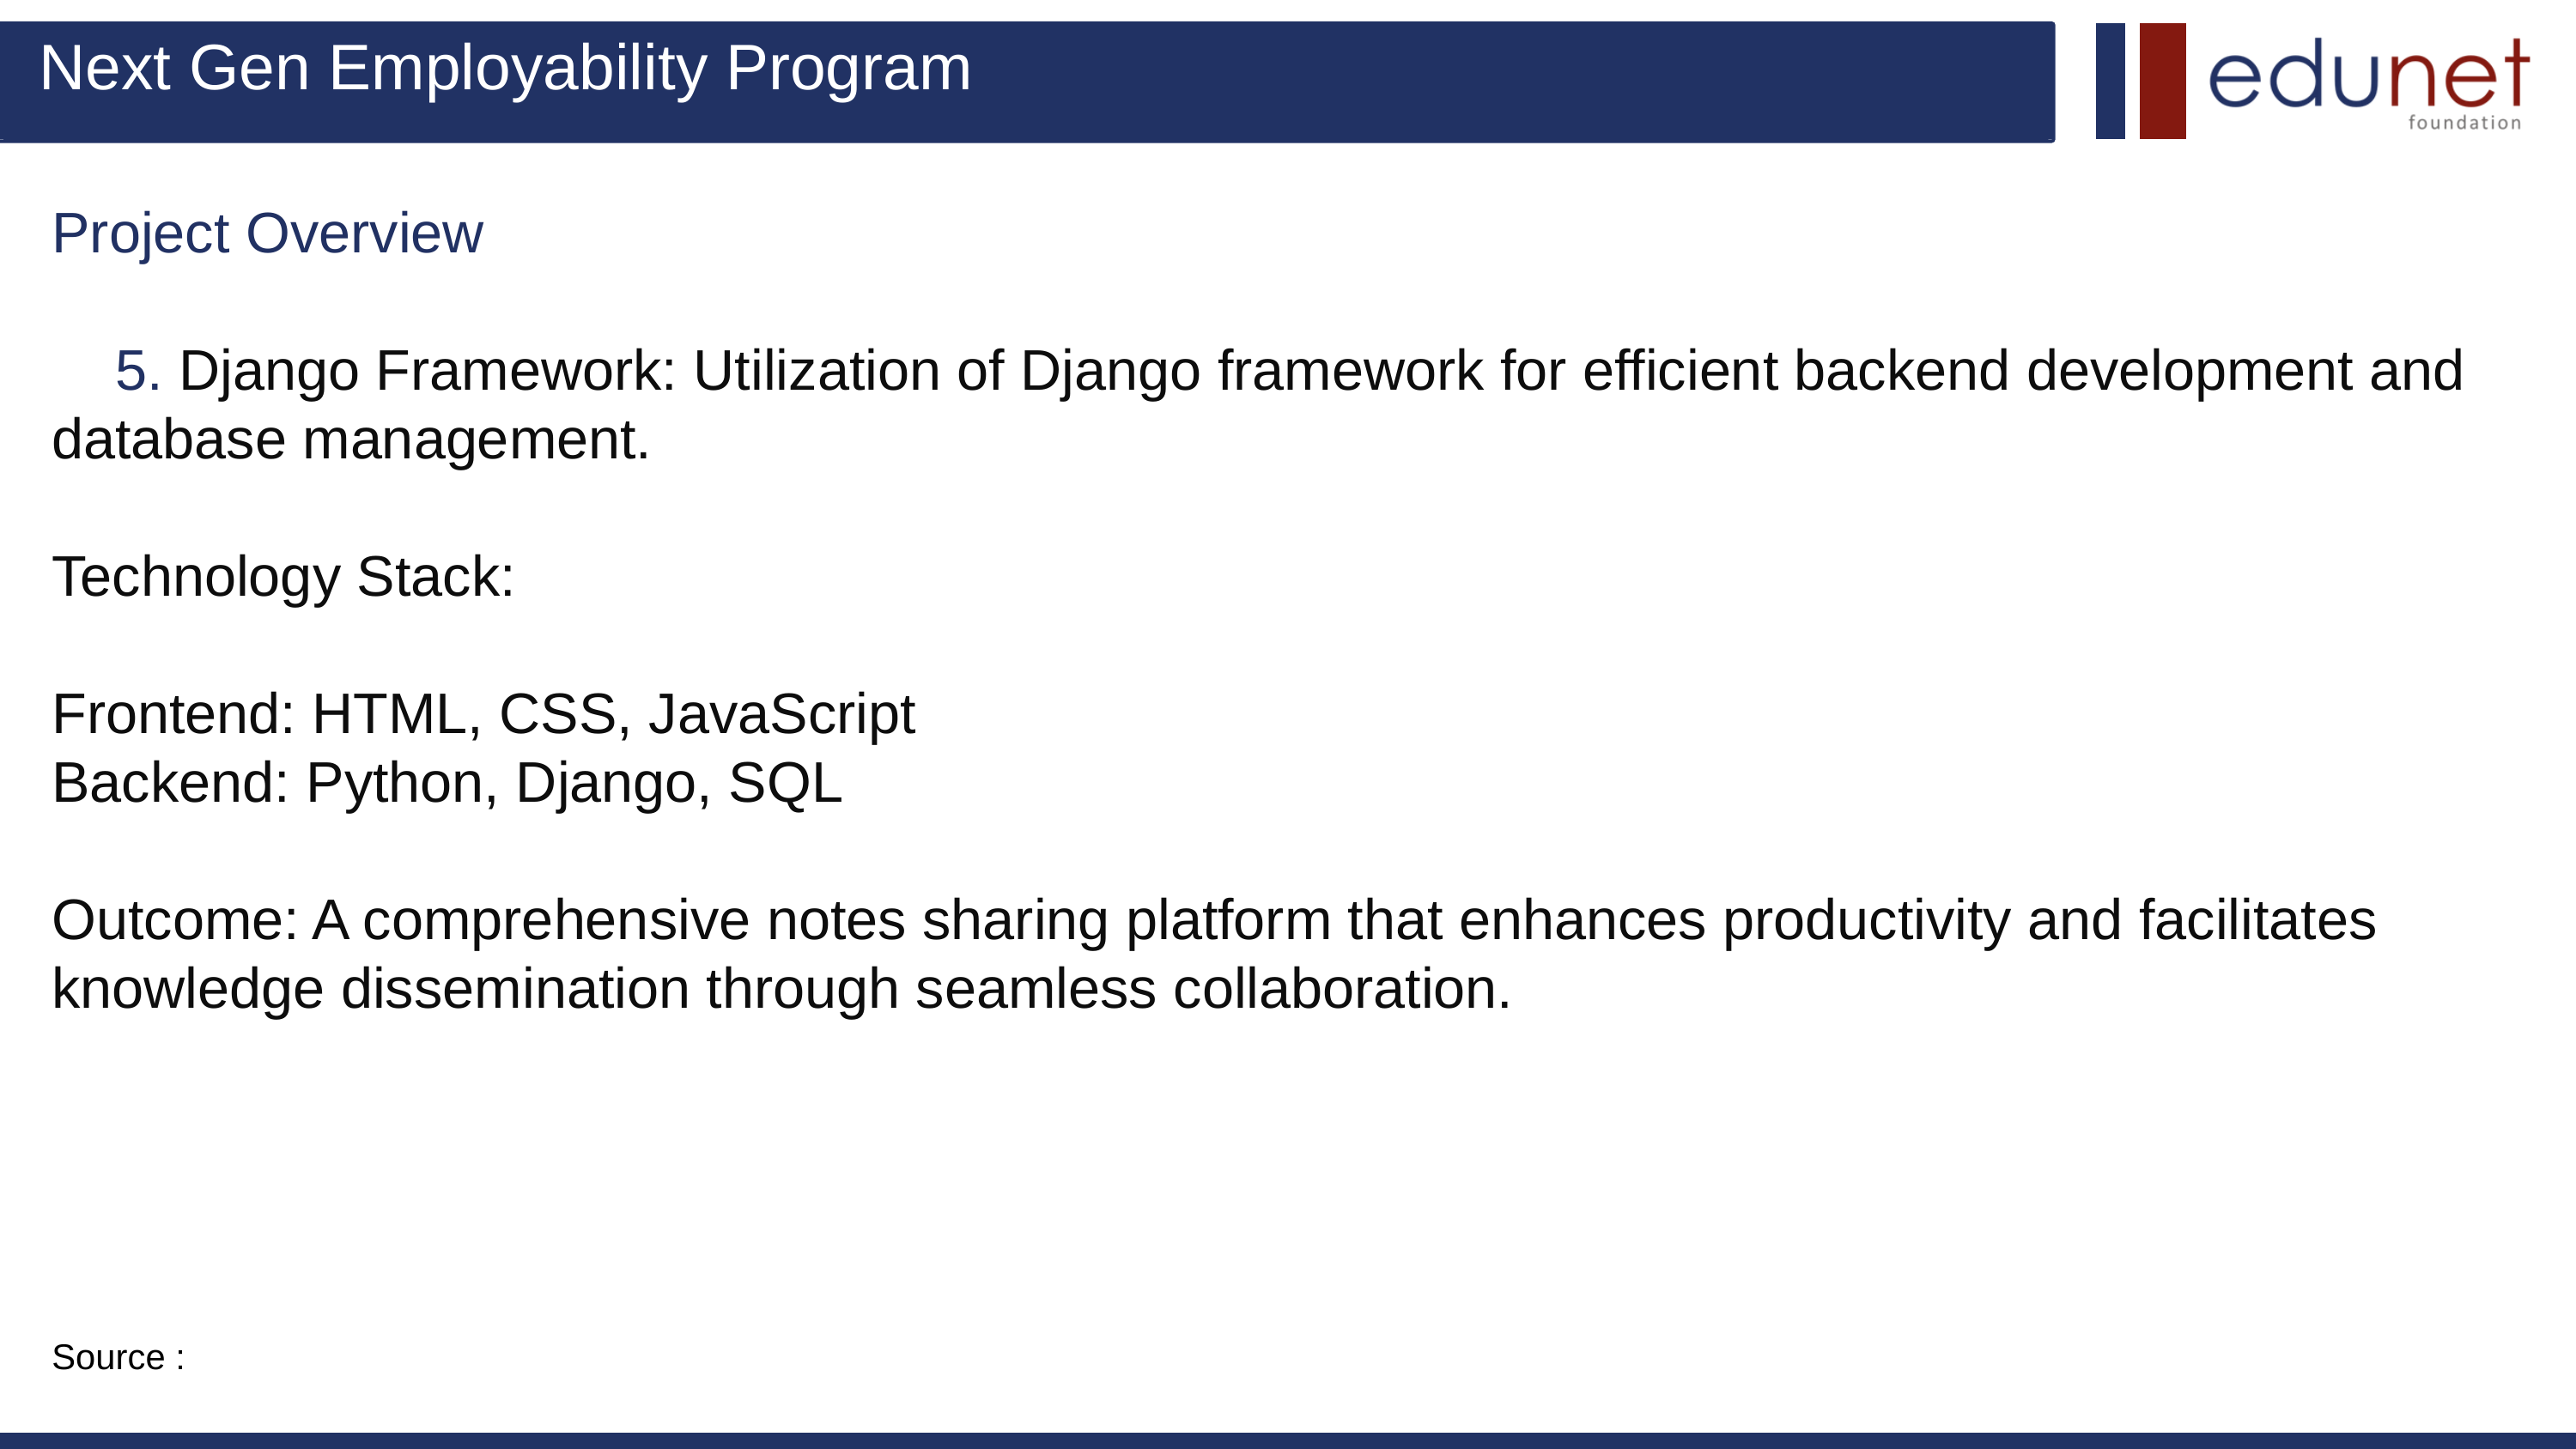

Next Gen Employability Program
Project Overview

    5. Django Framework: Utilization of Django framework for efficient backend development and database management.

Technology Stack:

Frontend: HTML, CSS, JavaScript
Backend: Python, Django, SQL

Outcome: A comprehensive notes sharing platform that enhances productivity and facilitates knowledge dissemination through seamless collaboration.

Source :